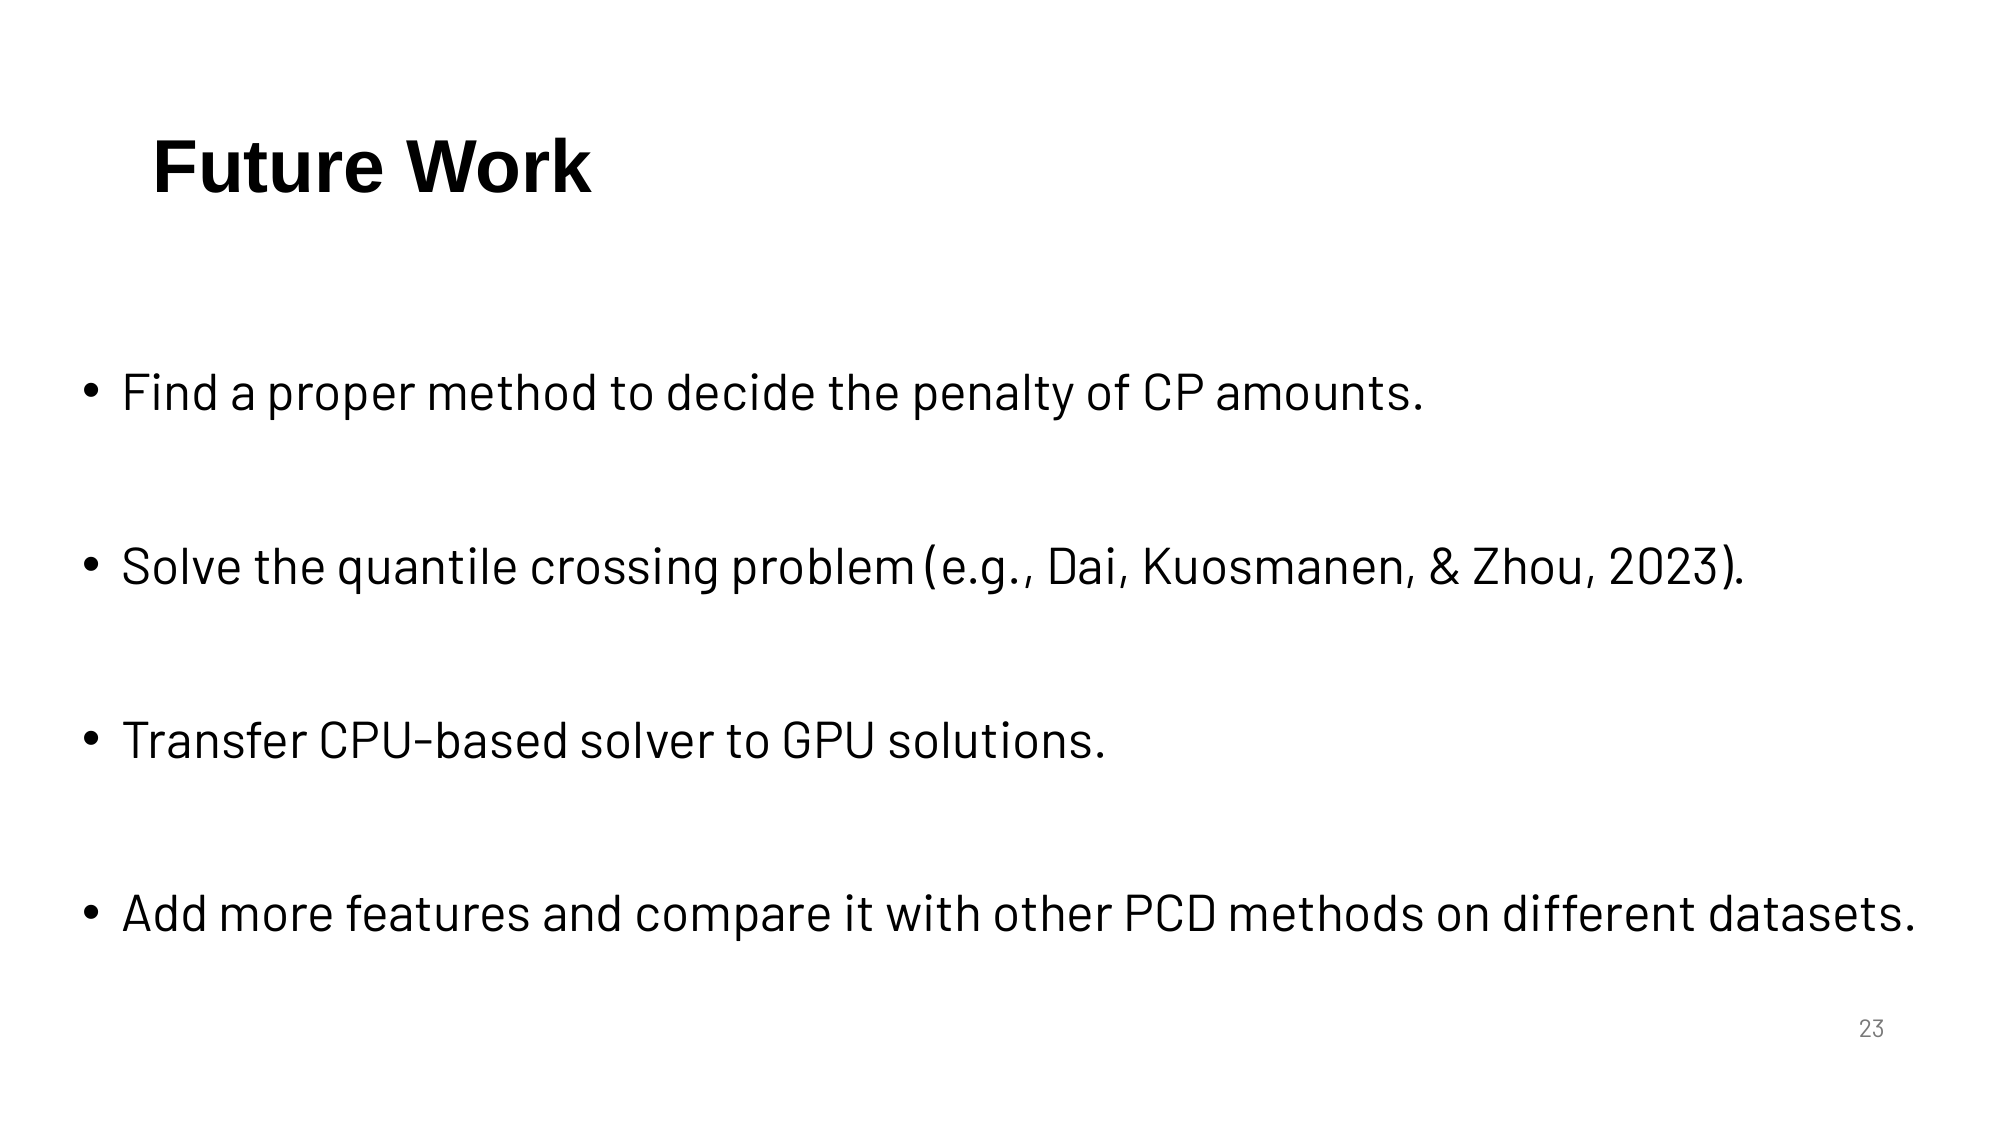

# Future Work
Find a proper method to decide the penalty of CP amounts.
Solve the quantile crossing problem (e.g., Dai, Kuosmanen, & Zhou, 2023).
Transfer CPU-based solver to GPU solutions.
Add more features and compare it with other PCD methods on different datasets.
23